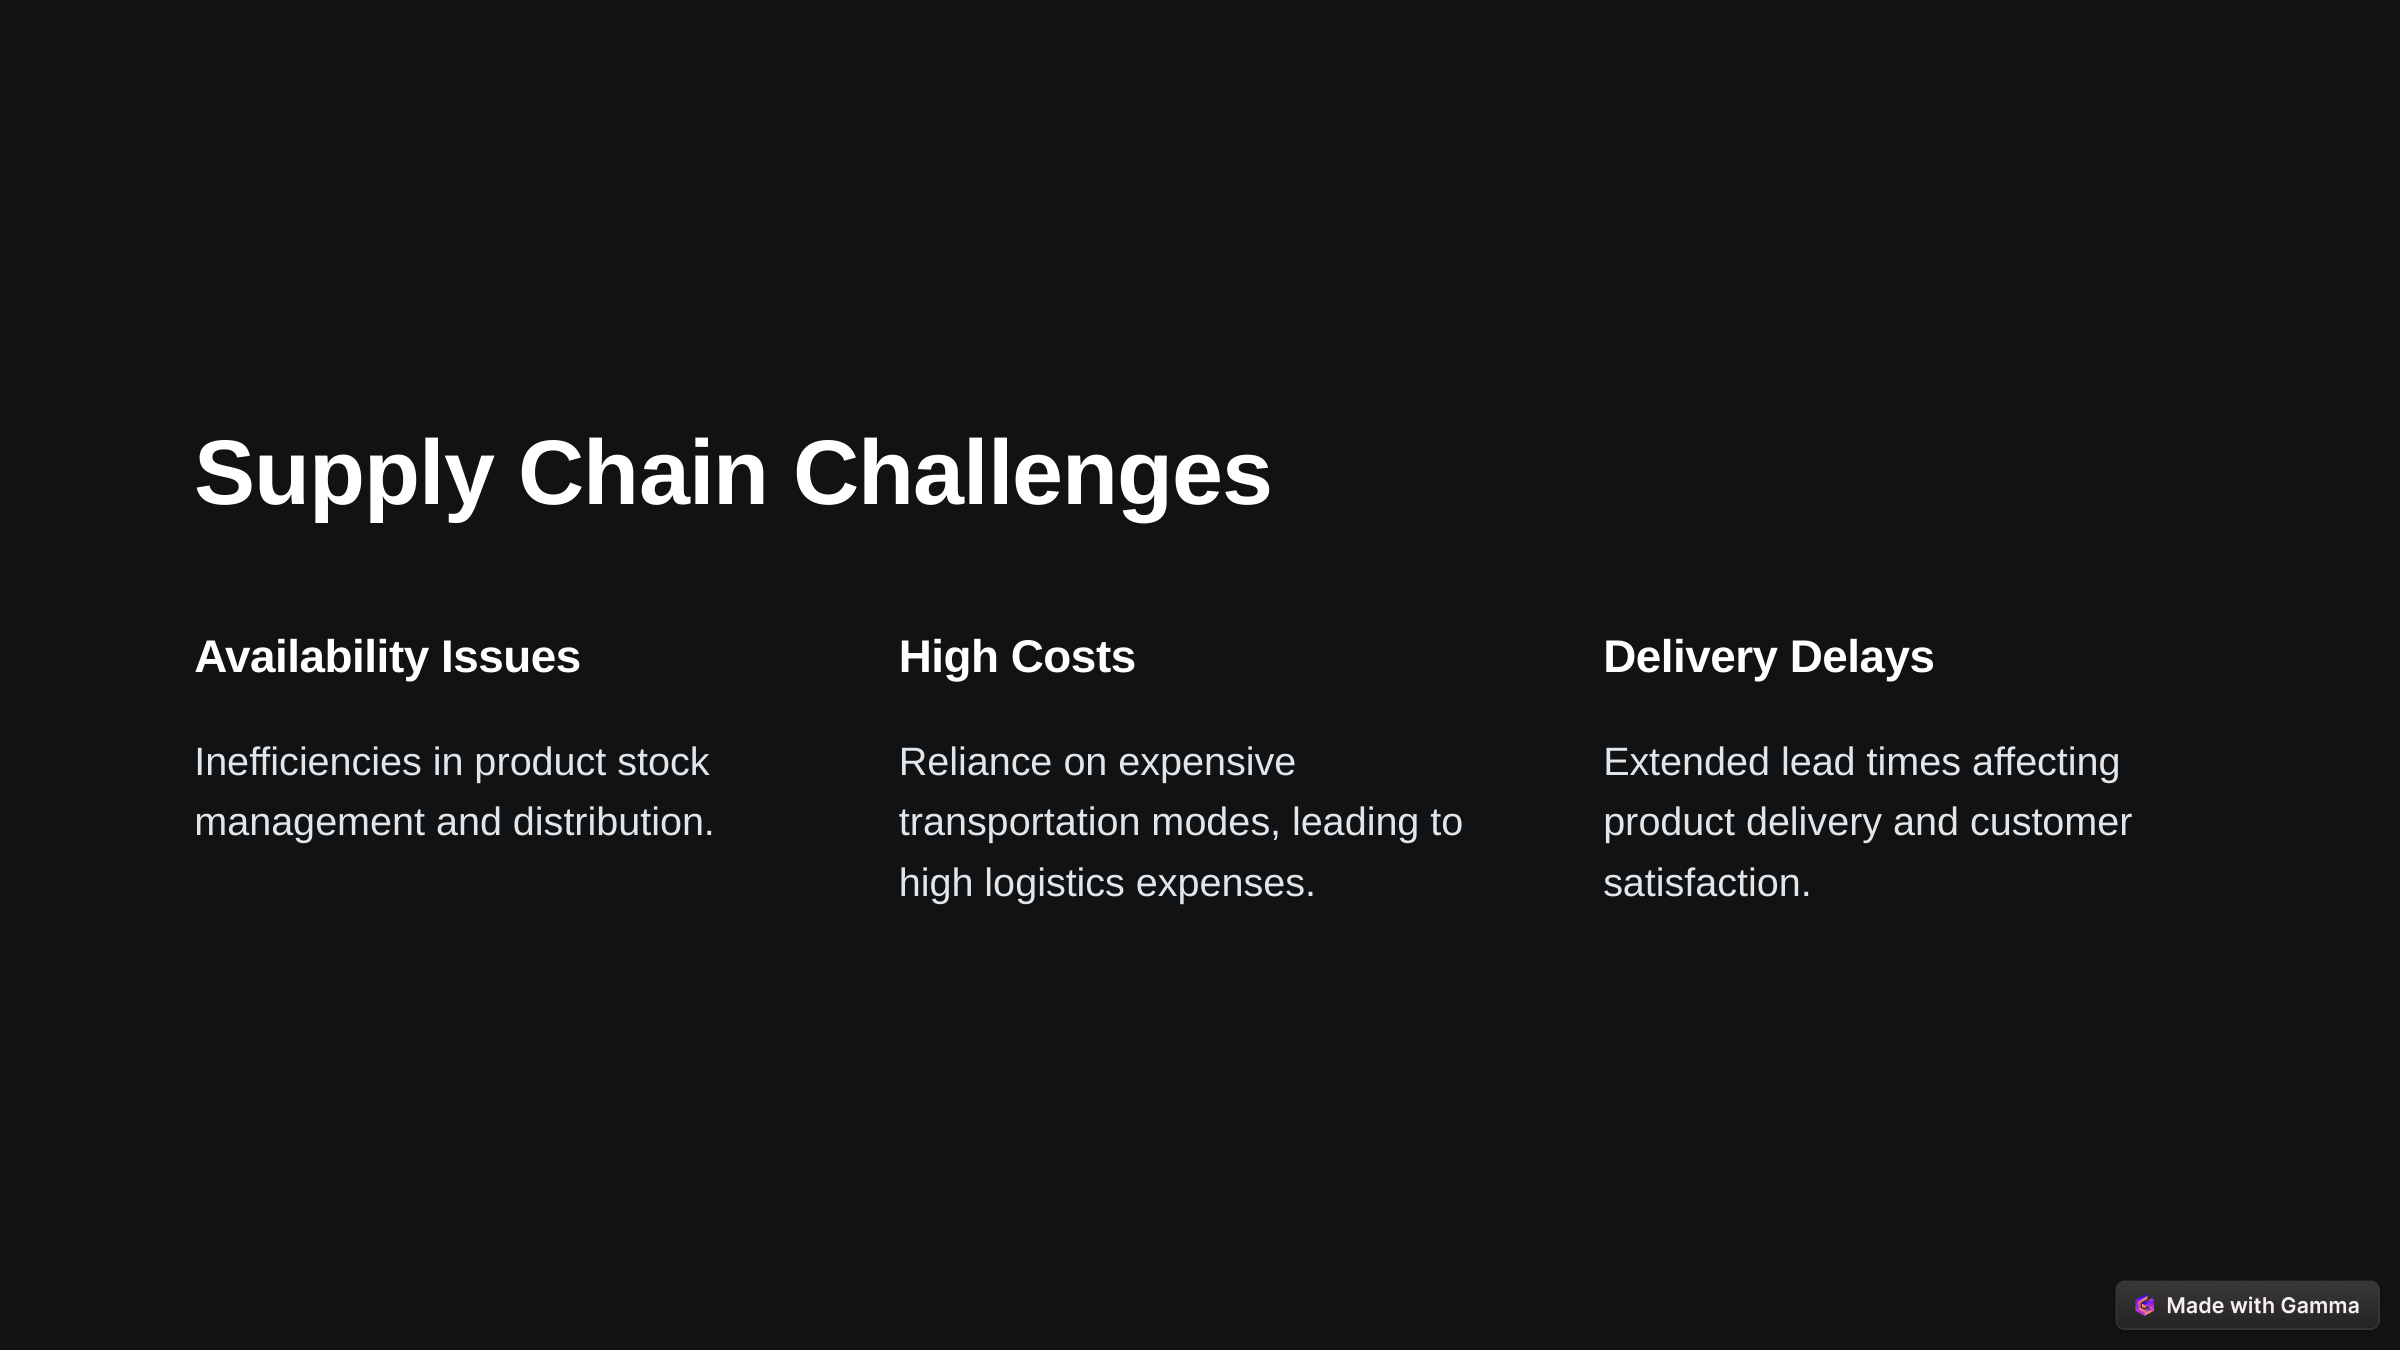

Supply Chain Challenges
Availability Issues
High Costs
Delivery Delays
Inefficiencies in product stock management and distribution.
Reliance on expensive transportation modes, leading to high logistics expenses.
Extended lead times affecting product delivery and customer satisfaction.